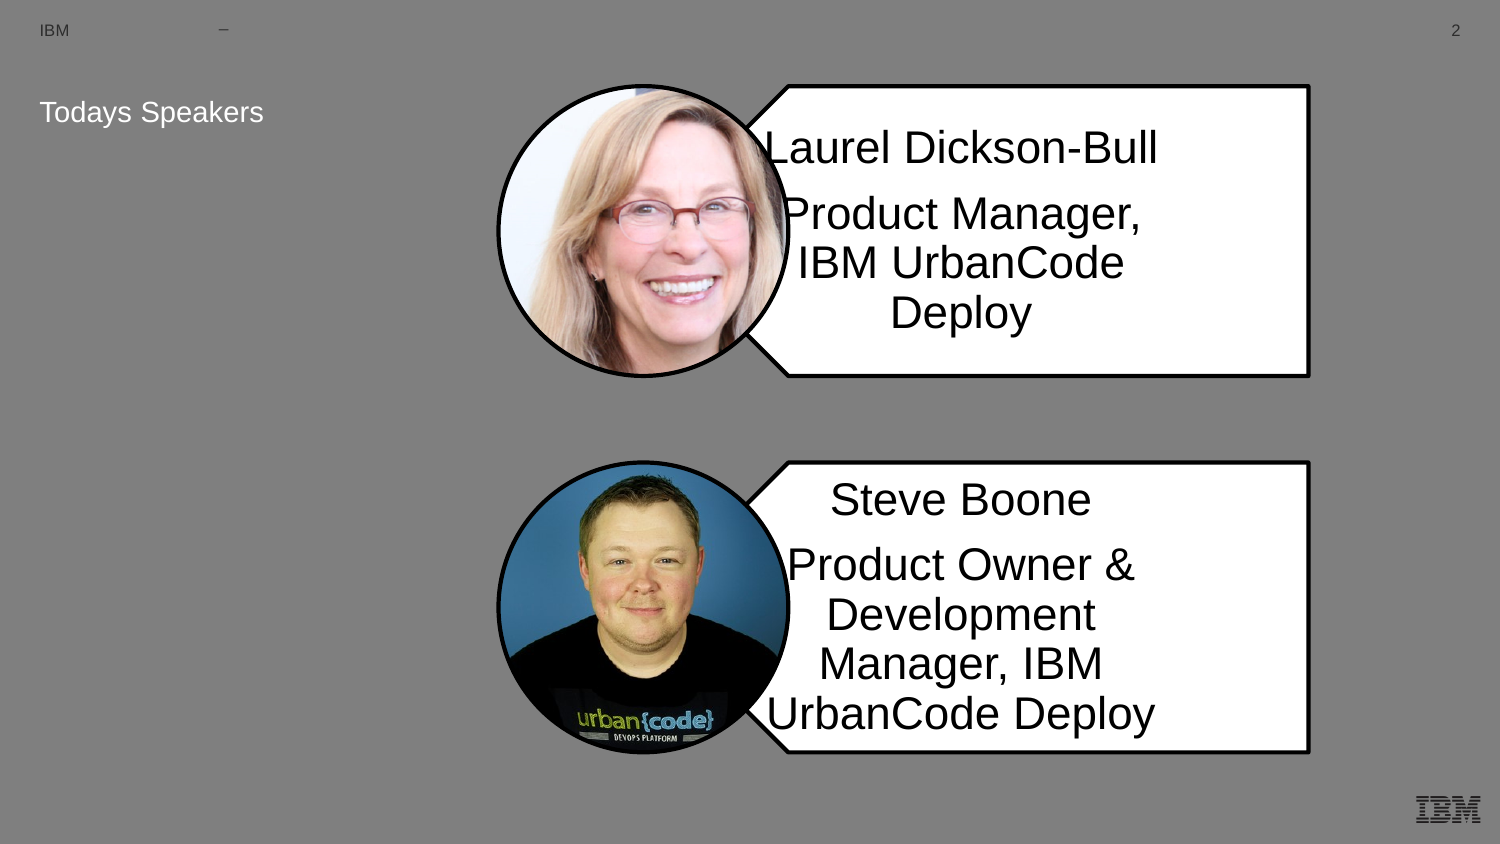

Todays Speakers
Laurel Dickson-Bull
Product Manager, IBM UrbanCode Deploy
Steve Boone
Product Owner & Development Manager, IBM UrbanCode Deploy